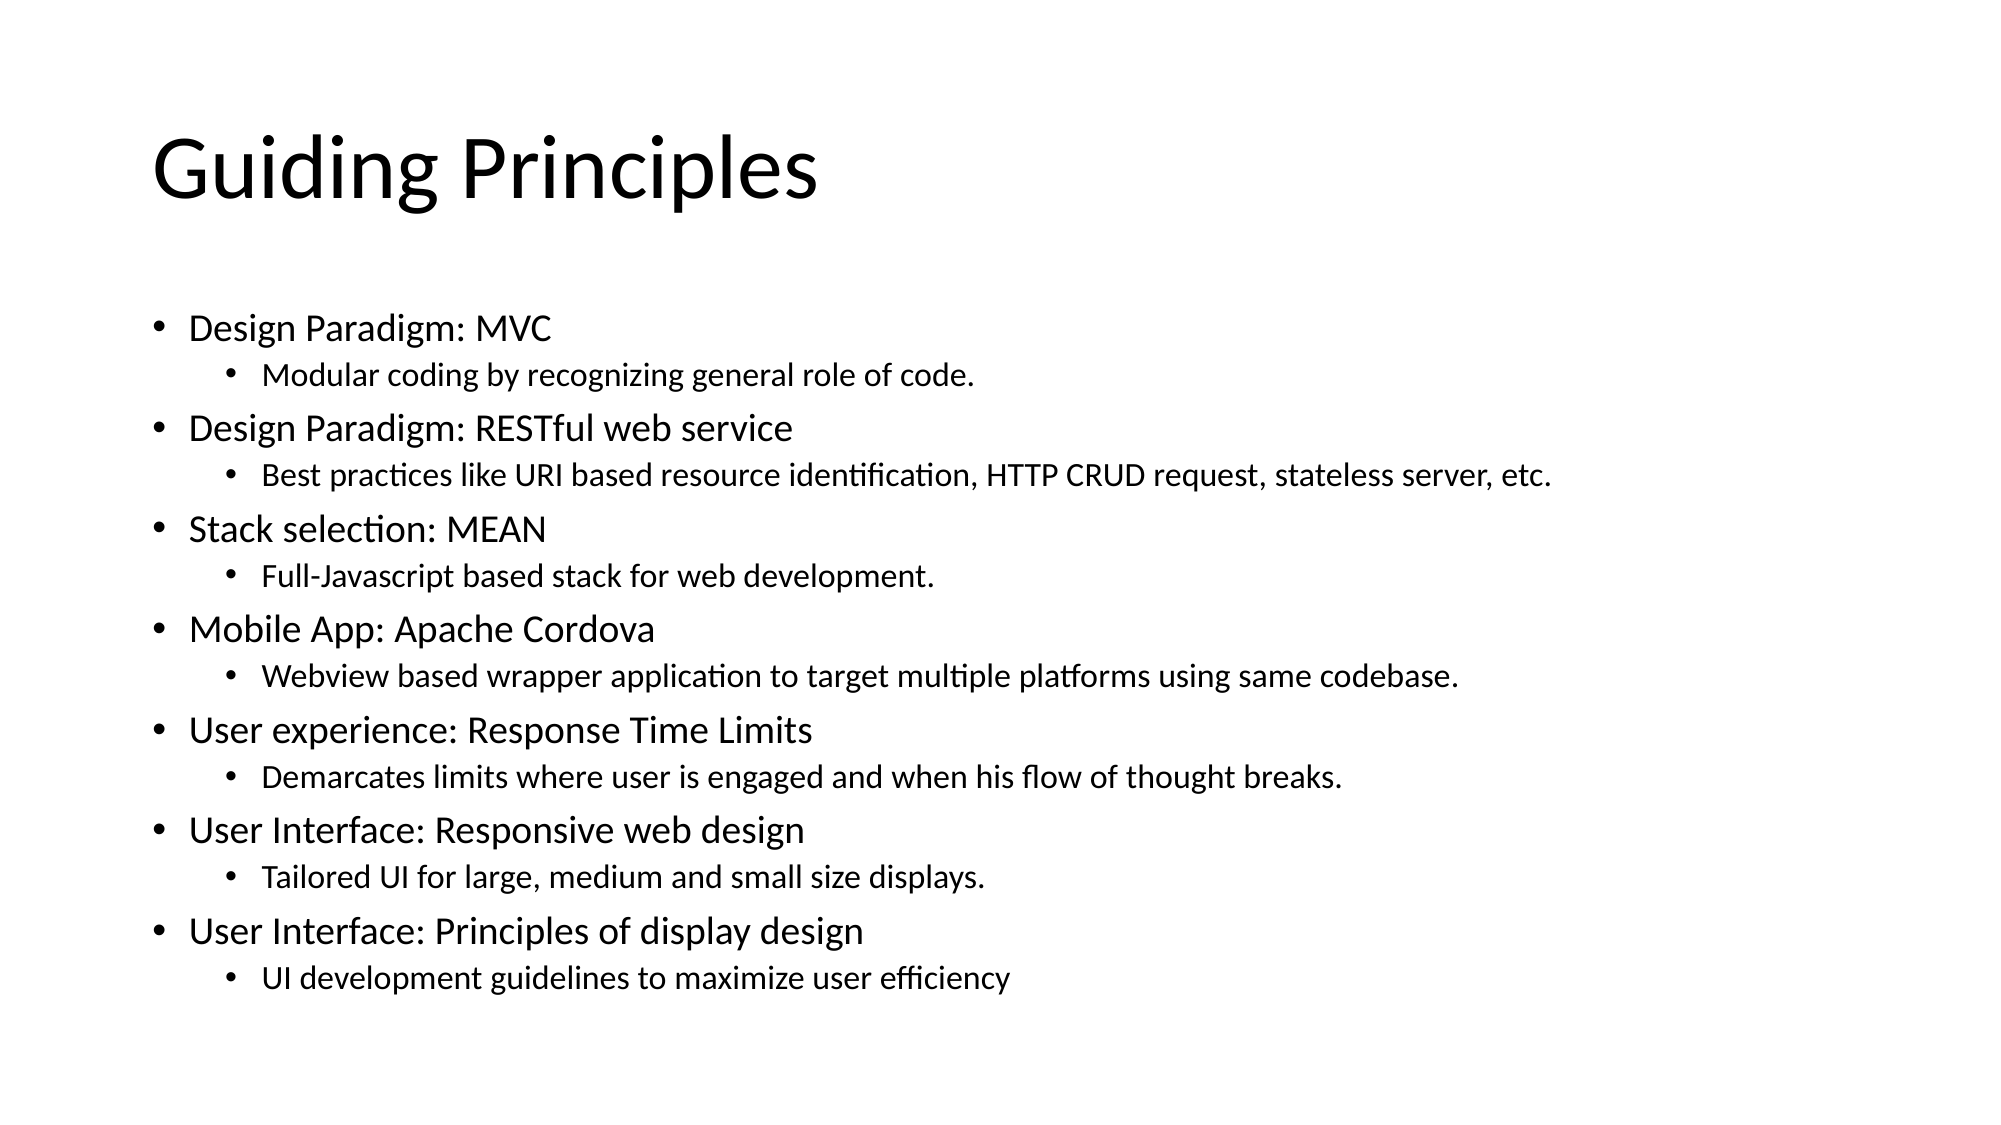

# Guiding Principles
Design Paradigm: MVC
Modular coding by recognizing general role of code.
Design Paradigm: RESTful web service
Best practices like URI based resource identification, HTTP CRUD request, stateless server, etc.
Stack selection: MEAN
Full-Javascript based stack for web development.
Mobile App: Apache Cordova
Webview based wrapper application to target multiple platforms using same codebase.
User experience: Response Time Limits
Demarcates limits where user is engaged and when his flow of thought breaks.
User Interface: Responsive web design
Tailored UI for large, medium and small size displays.
User Interface: Principles of display design
UI development guidelines to maximize user efficiency